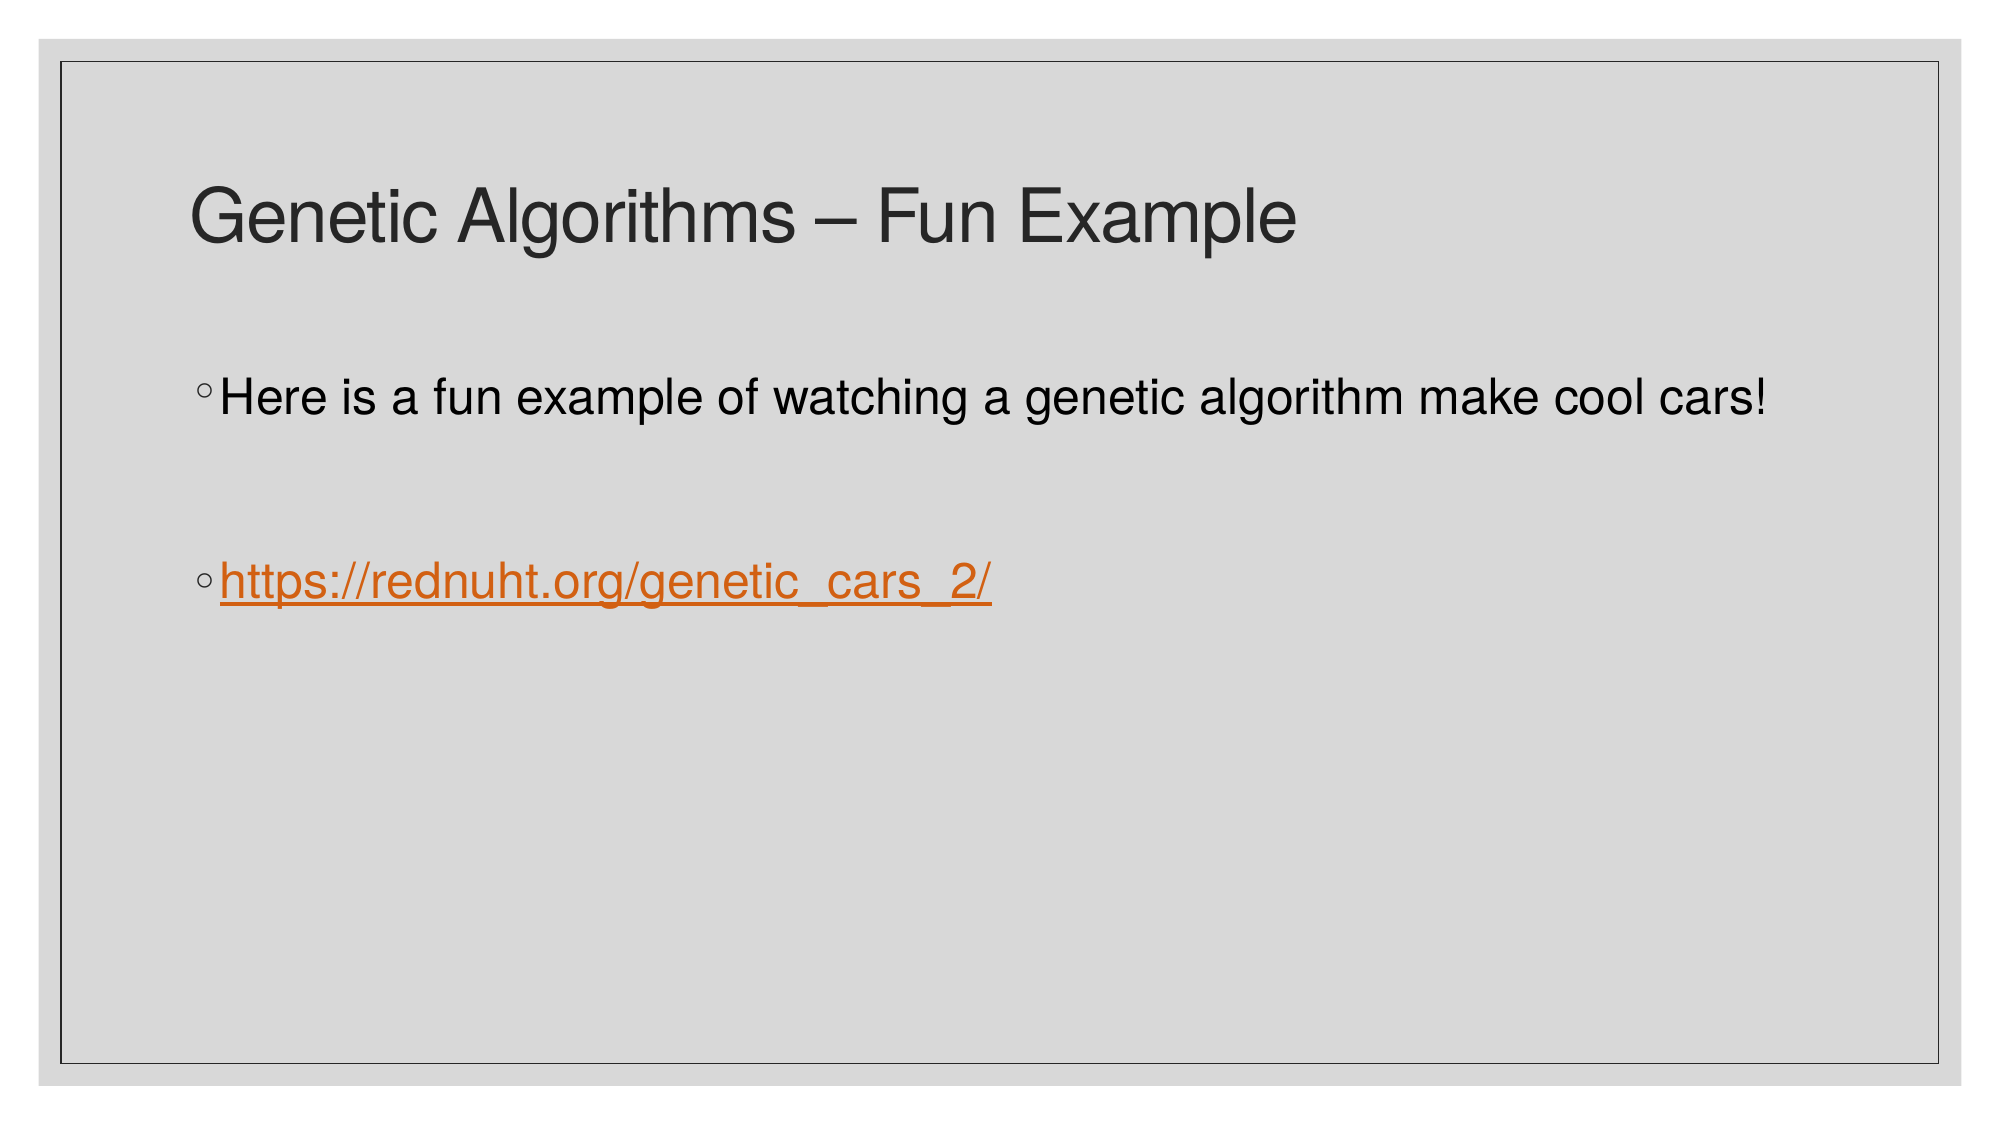

# Genetic Algorithms – Fun Example
Here is a fun example of watching a genetic algorithm make cool cars!

https://rednuht.org/genetic_cars_2/